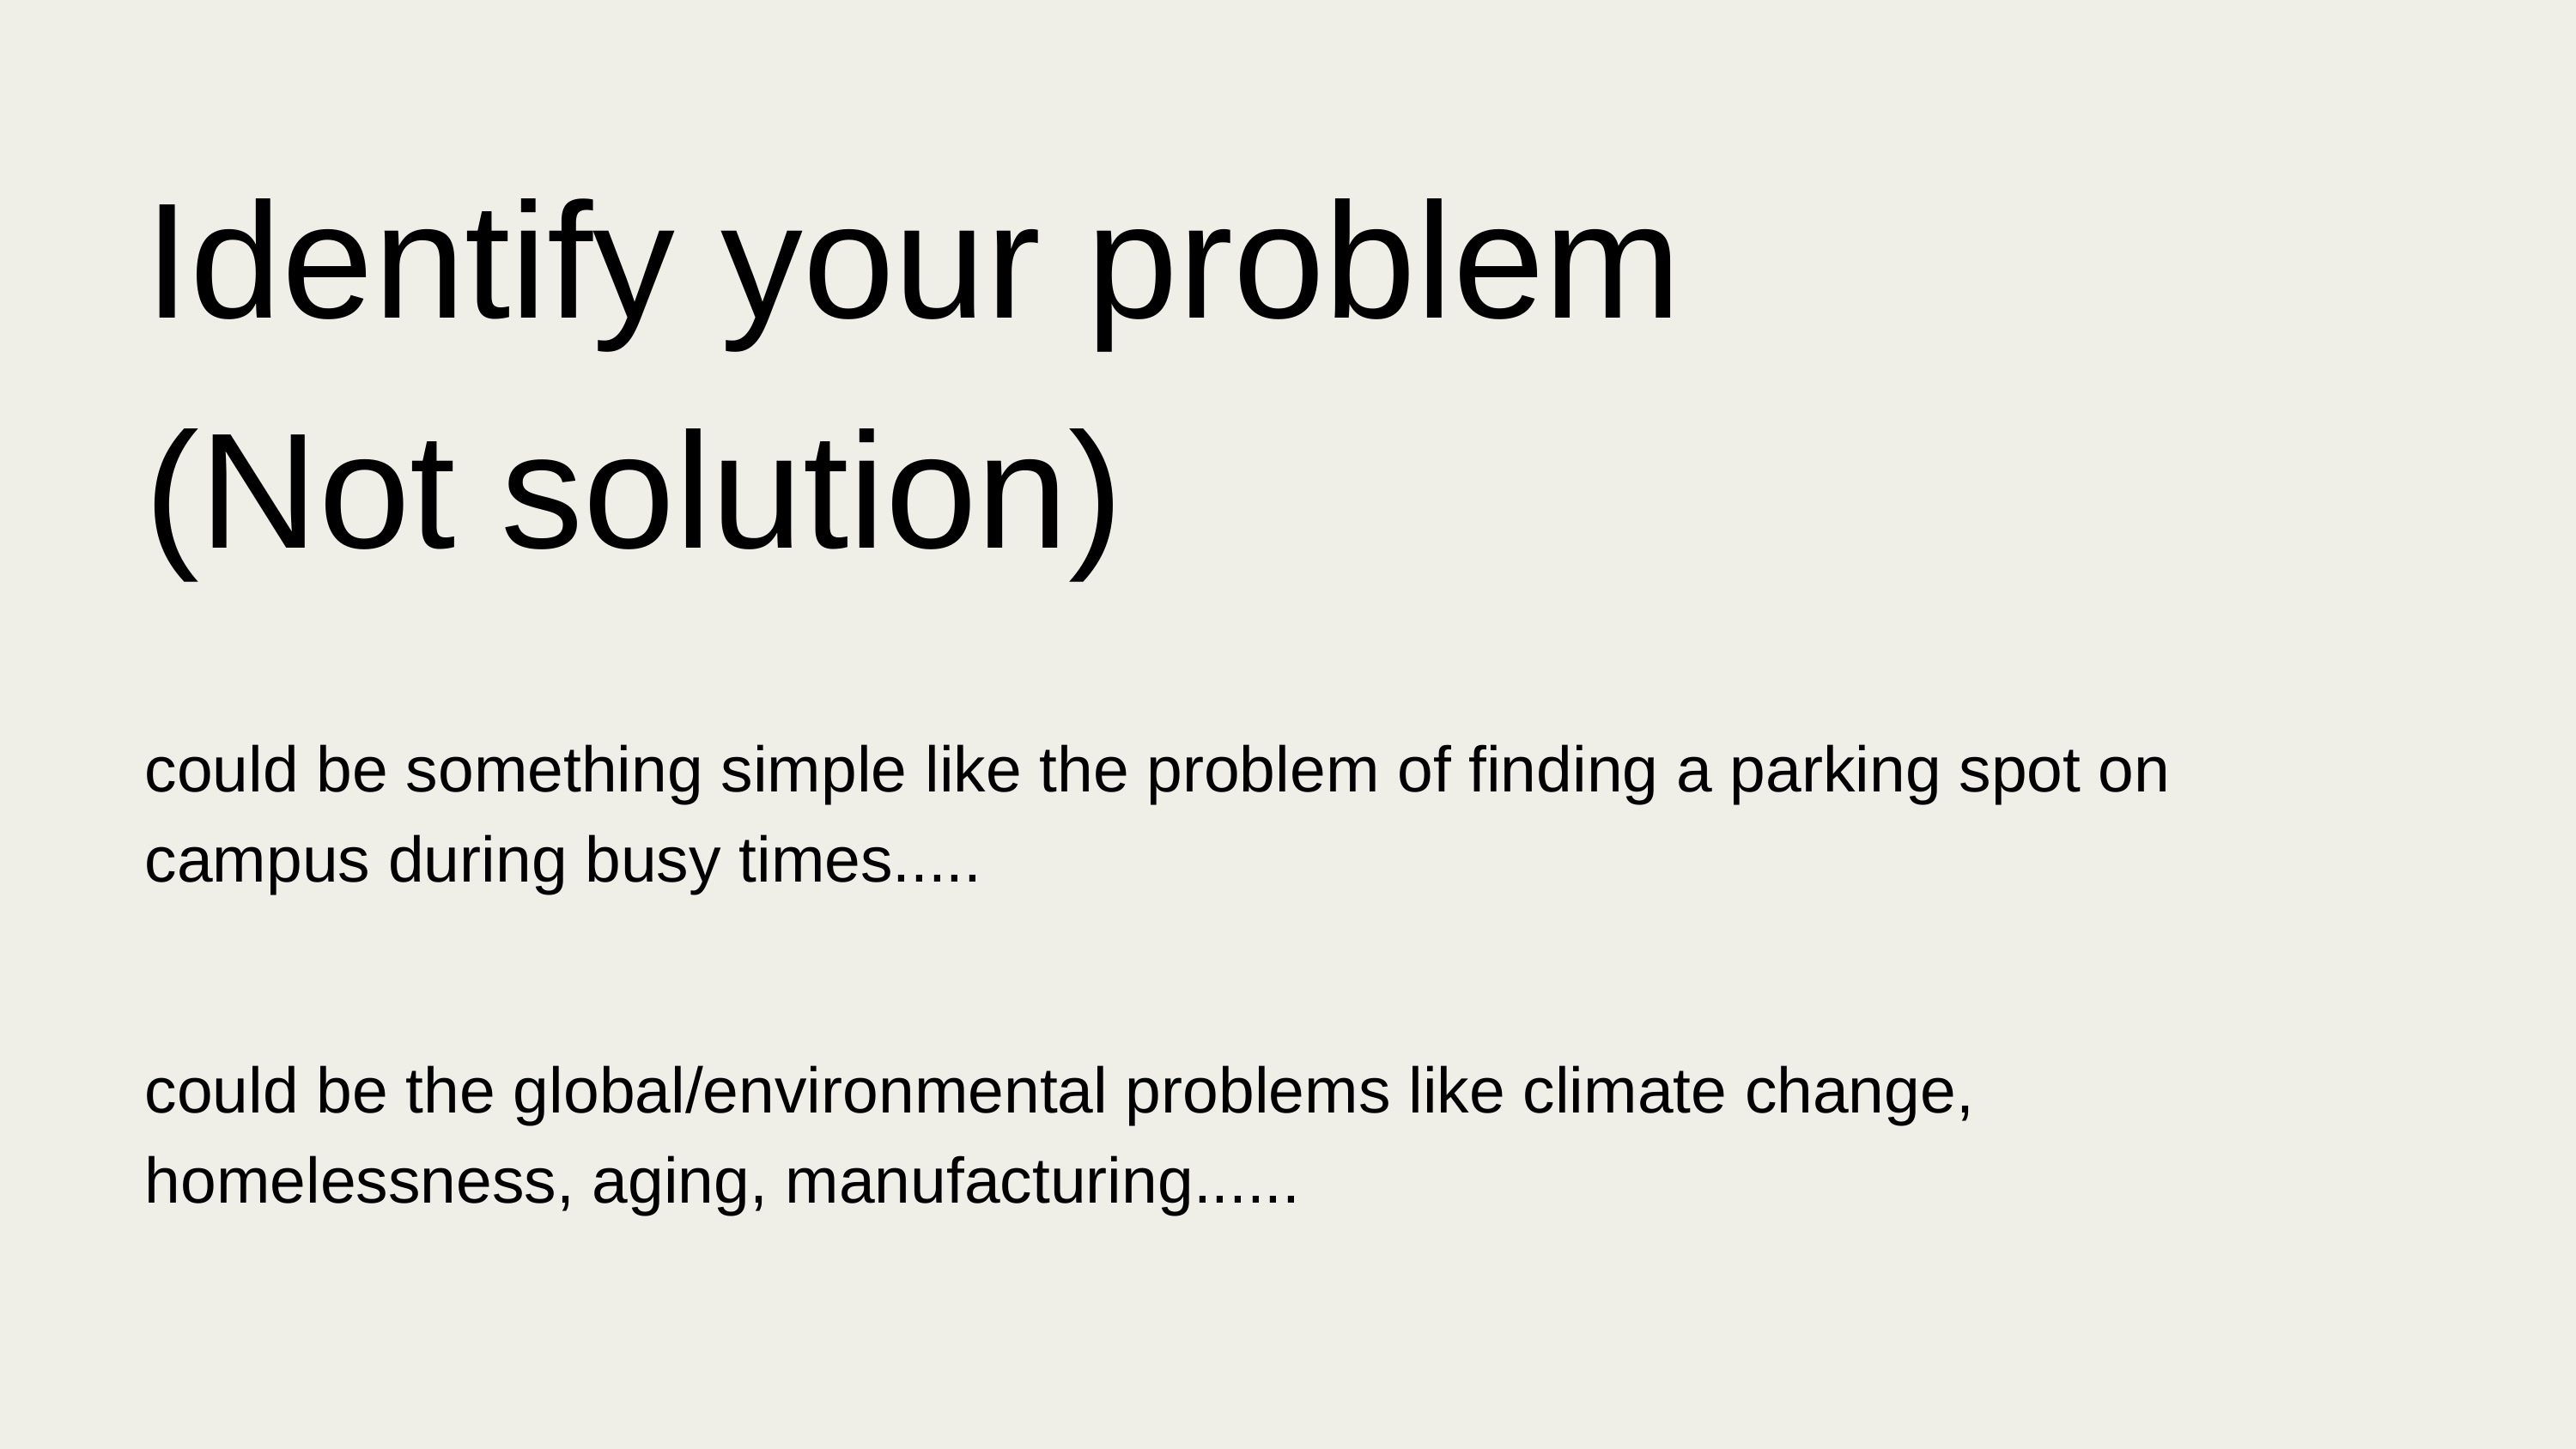

Identify your problem
(Not solution)
could be something simple like the problem of finding a parking spot on campus during busy times.....
could be the global/environmental problems like climate change, homelessness, aging, manufacturing......